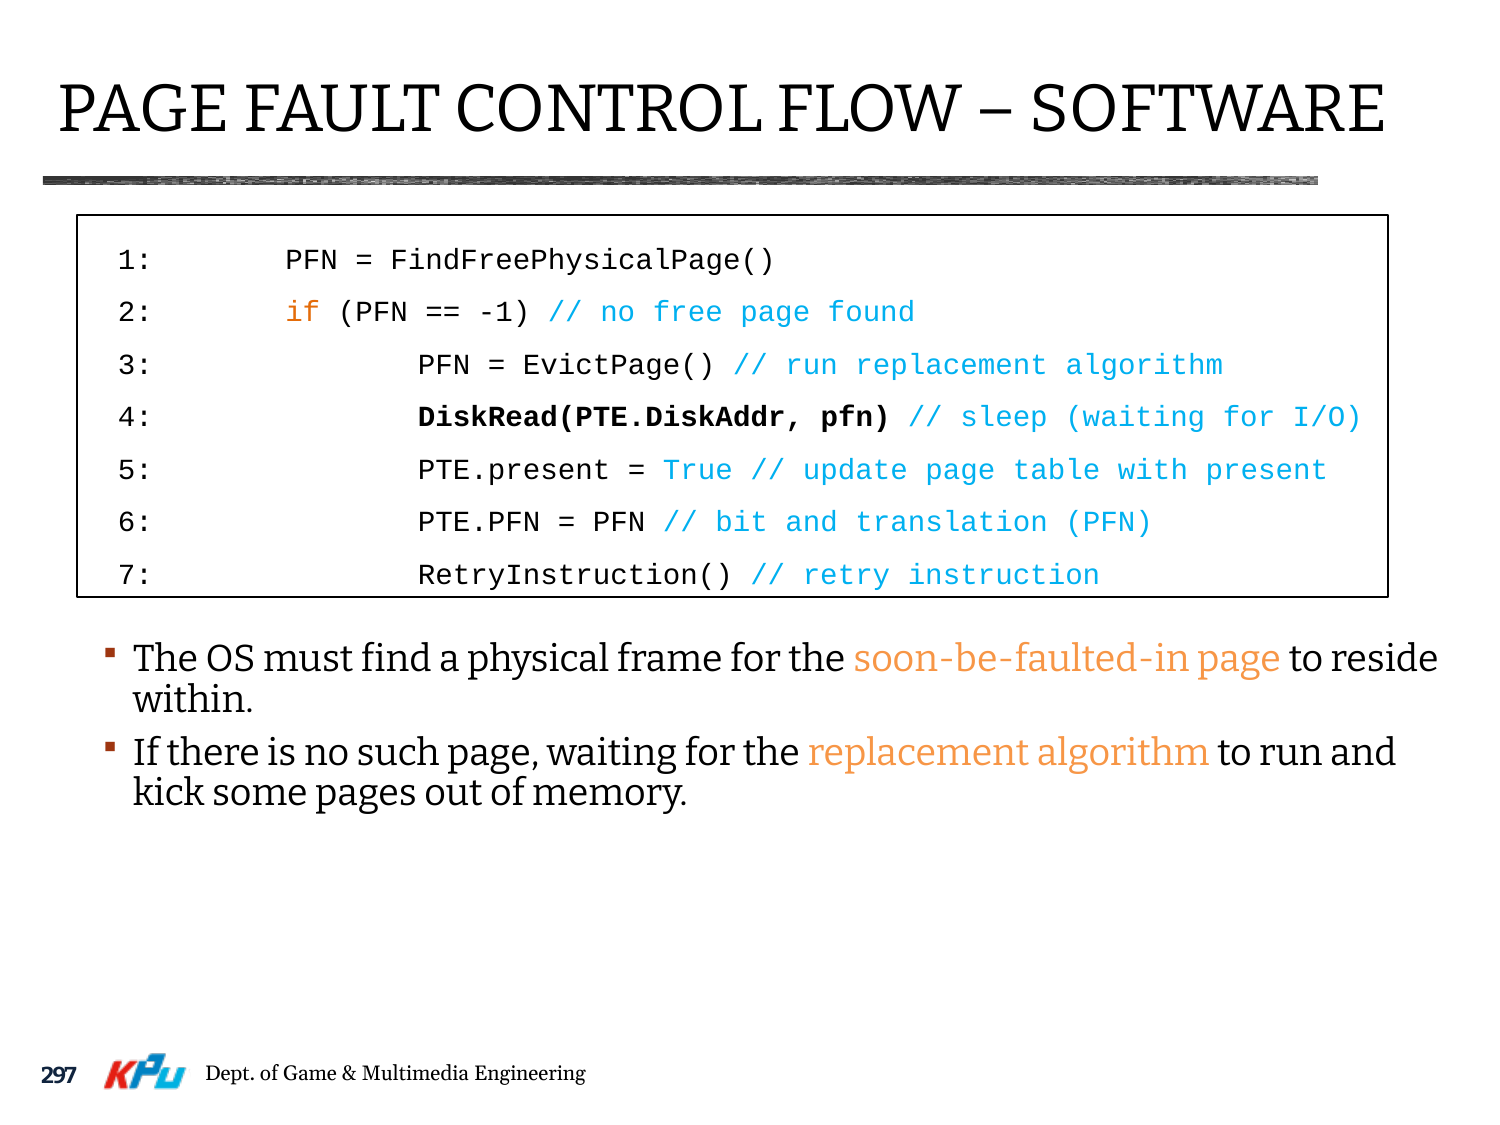

# Page Fault Control Flow – Software
1:	 PFN = FindFreePhysicalPage()
2:	 if (PFN == -1) // no free page found
3:	 	PFN = EvictPage() // run replacement algorithm
4:	 	DiskRead(PTE.DiskAddr, pfn) // sleep (waiting for I/O)
5:	 	PTE.present = True // update page table with present
6:	 	PTE.PFN = PFN // bit and translation (PFN)
7:	 	RetryInstruction() // retry instruction
The OS must find a physical frame for the soon-be-faulted-in page to reside within.
If there is no such page, waiting for the replacement algorithm to run and kick some pages out of memory.

Dept. of Game & Multimedia Engineering
297